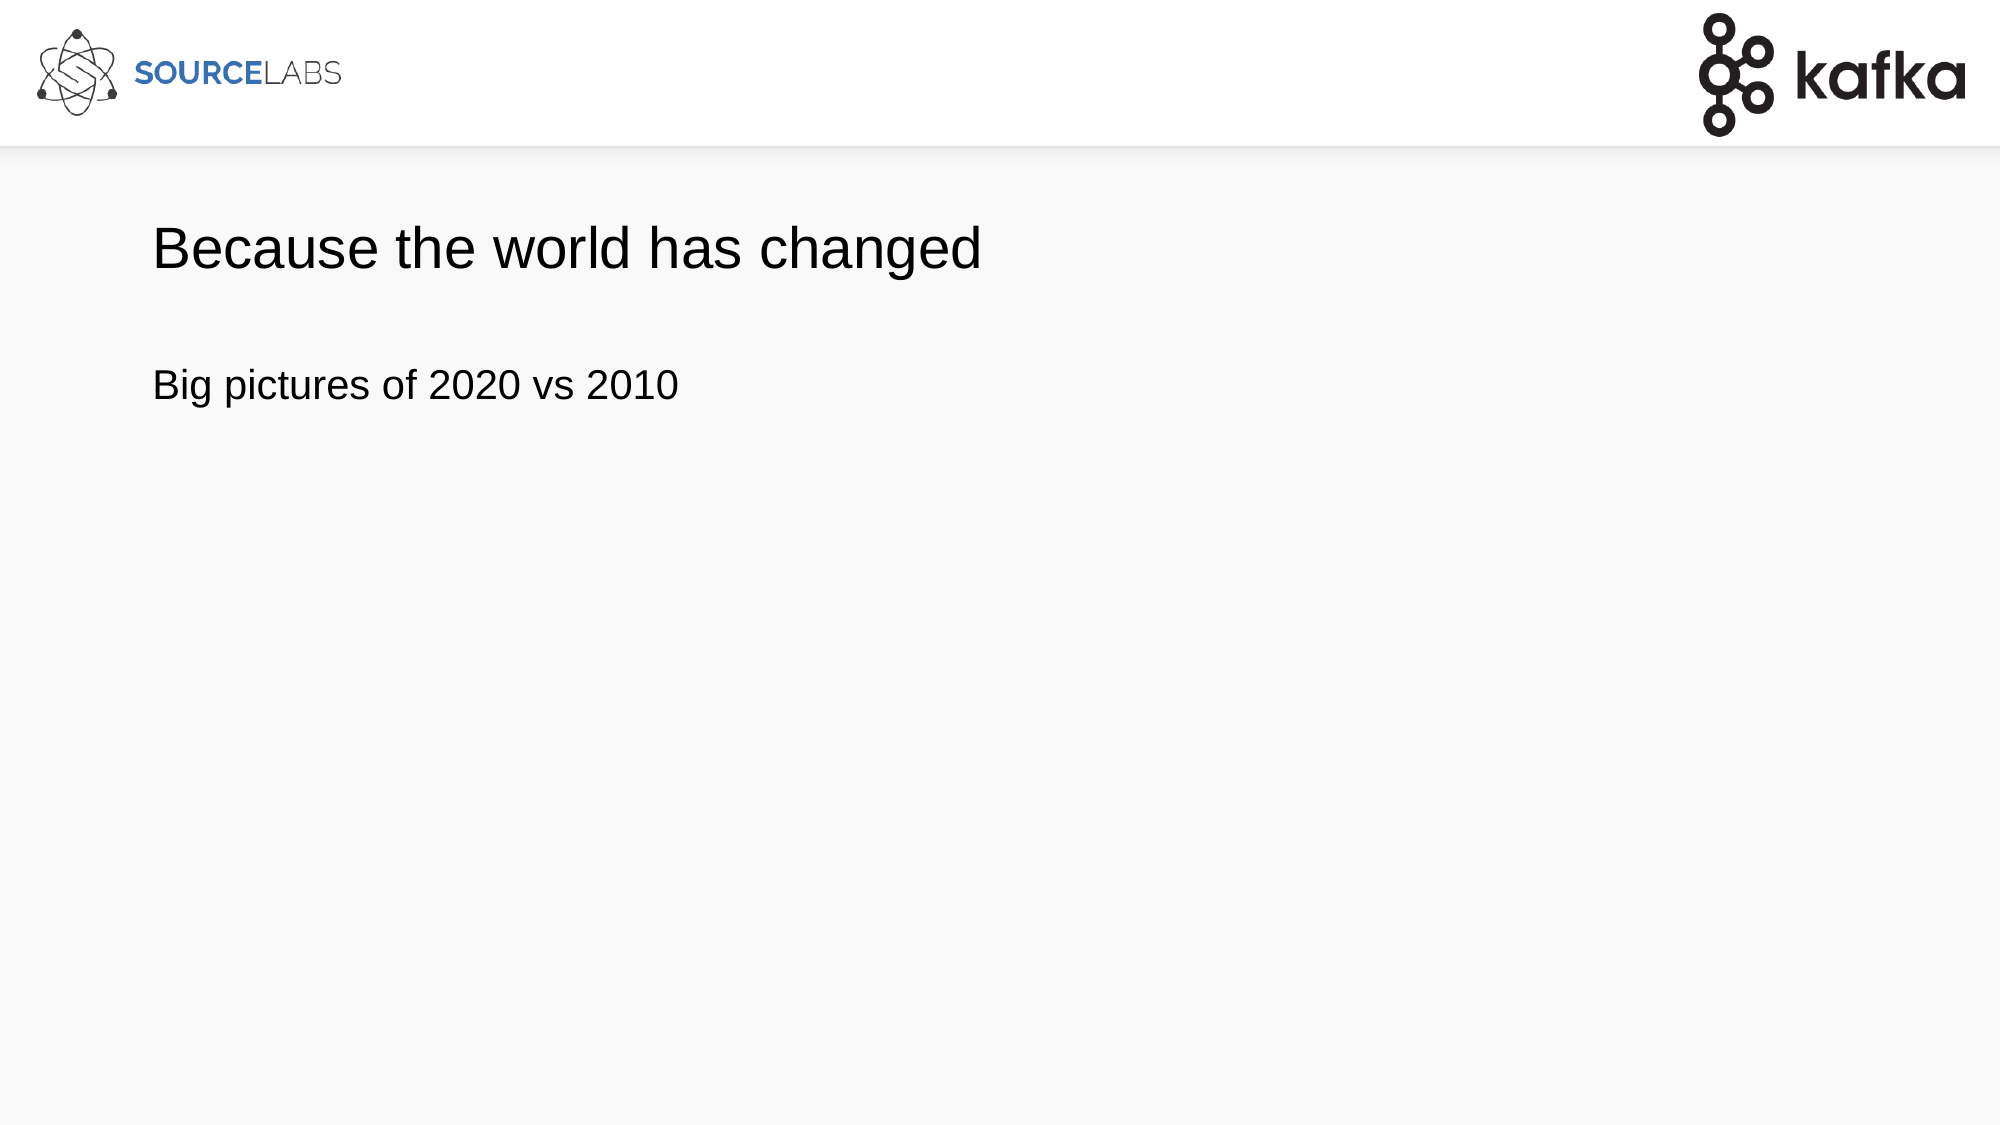

# Because the world has changed
Big pictures of 2020 vs 2010